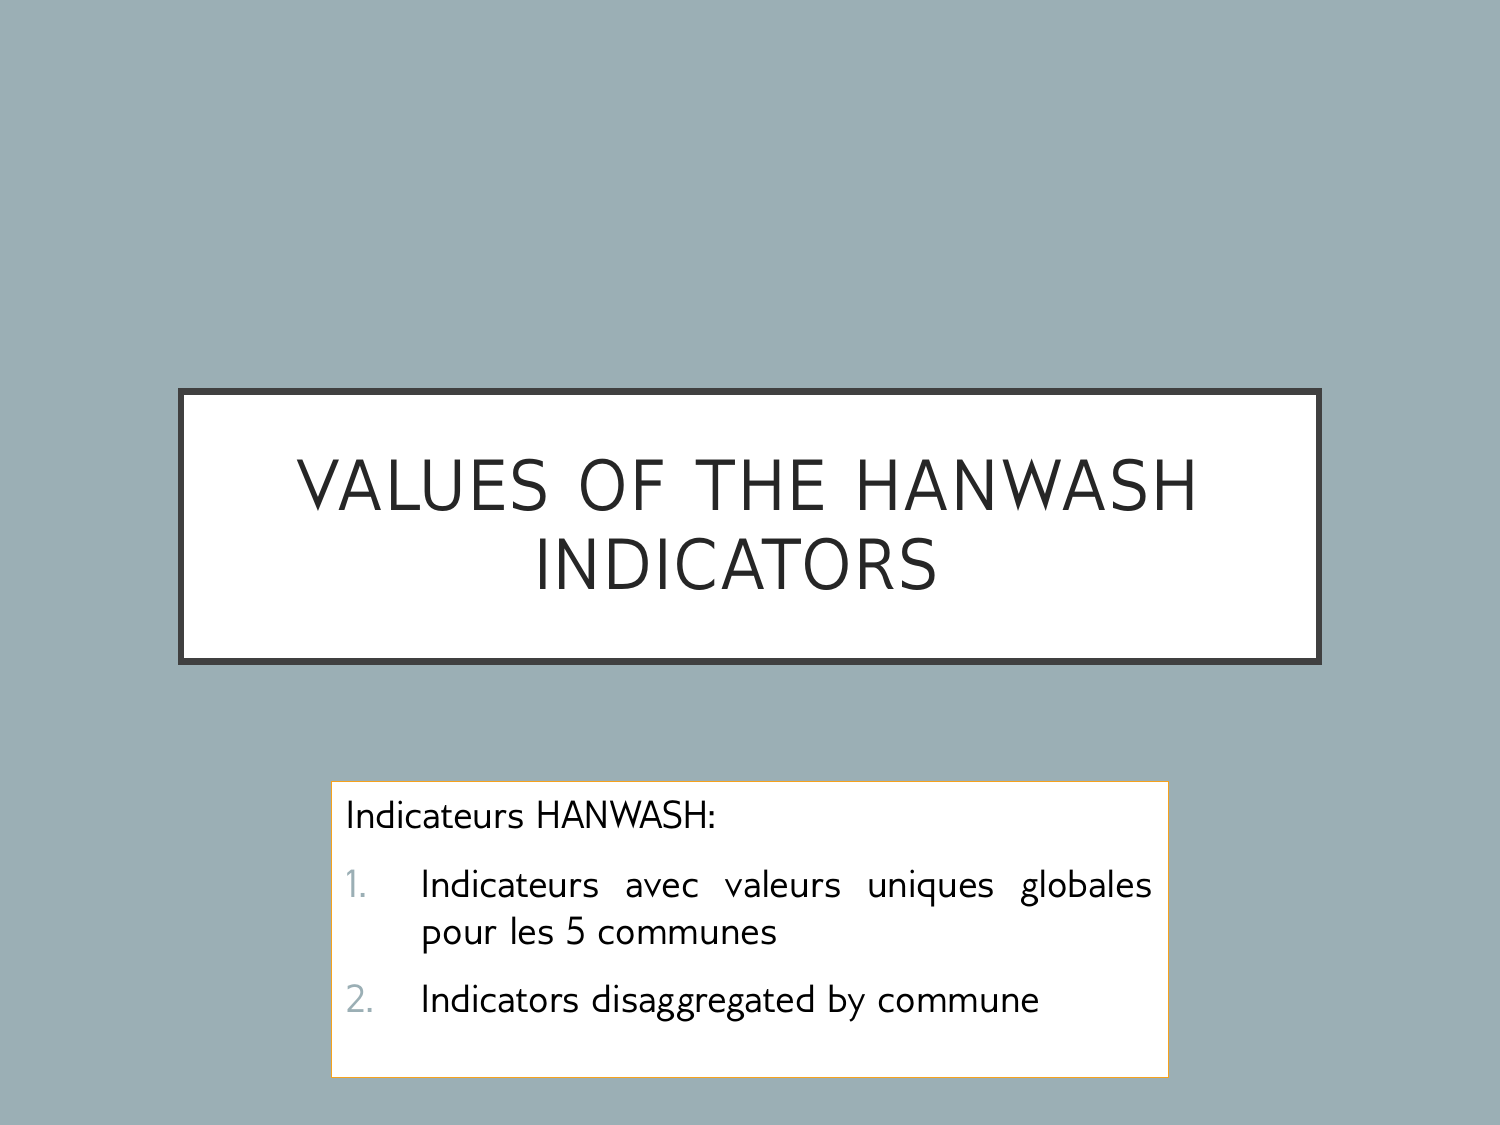

# Values of the HANWASH indicators
Indicateurs HANWASH:
Indicateurs avec valeurs uniques globales pour les 5 communes
Indicators disaggregated by commune